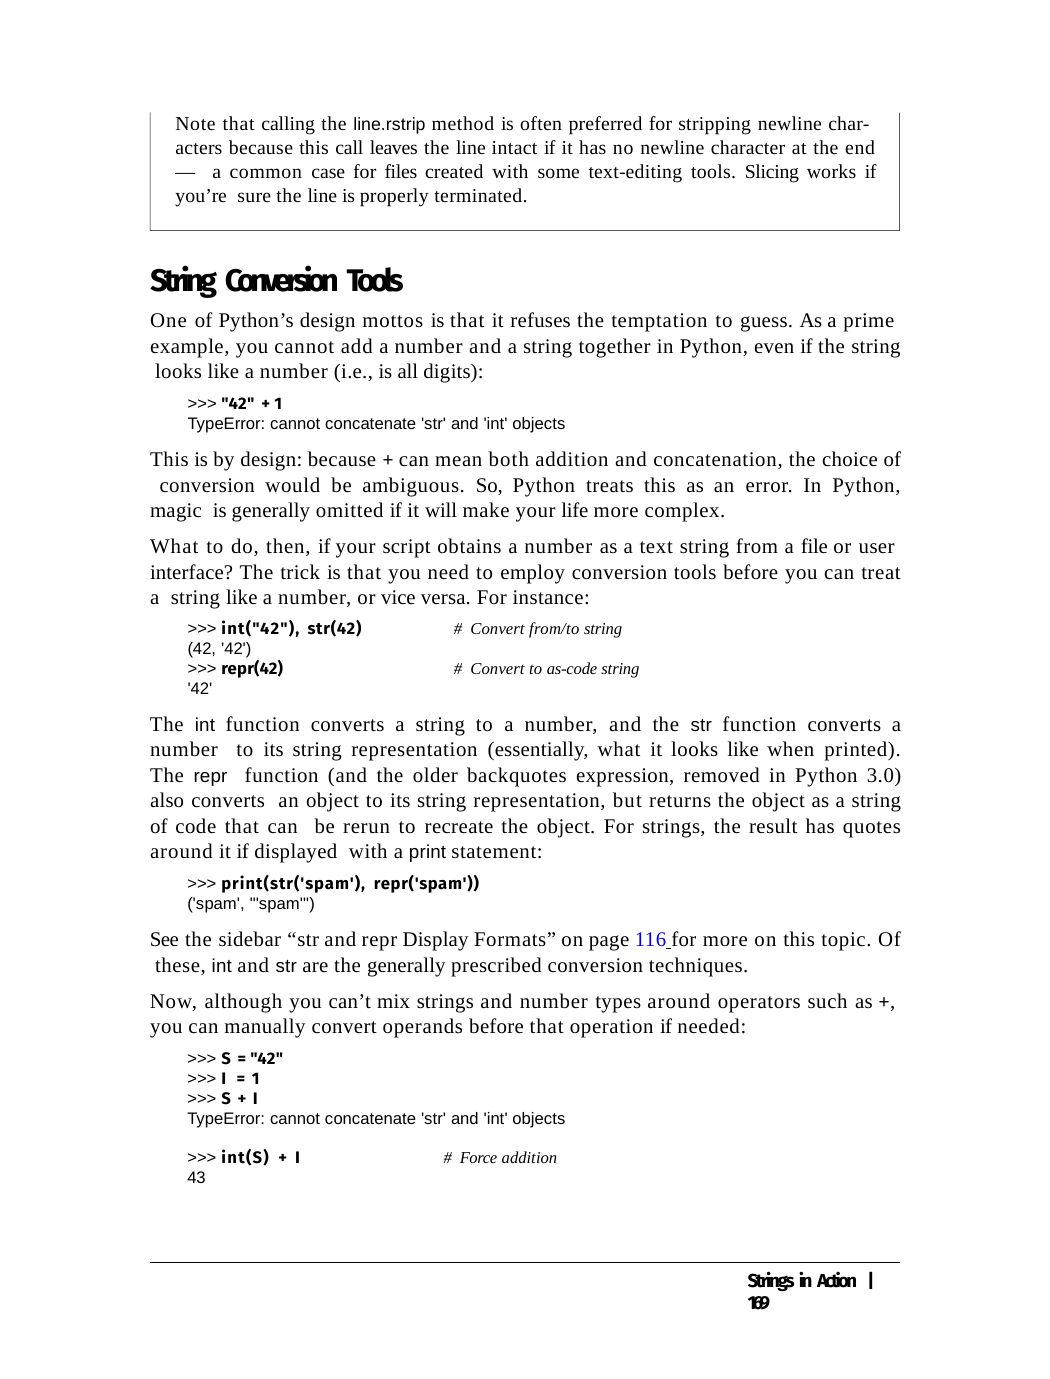

Note that calling the line.rstrip method is often preferred for stripping newline char-  acters because this call leaves the line intact if it has no newline character at the end—  a common case for files created with some text-editing tools. Slicing works if you’re  sure the line is properly terminated.

String Conversion Tools
One of Python’s design mottos is that it refuses the temptation to guess. As a prime  example, you cannot add a number and a string together in Python, even if the string  looks like a number (i.e., is all digits):
>>> "42" + 1
TypeError: cannot concatenate 'str' and 'int' objects
This is by design: because + can mean both addition and concatenation, the choice of  conversion would be ambiguous. So, Python treats this as an error. In Python, magic  is generally omitted if it will make your life more complex.
What to do, then, if your script obtains a number as a text string from a file or user  interface? The trick is that you need to employ conversion tools before you can treat a  string like a number, or vice versa. For instance:

>>> int("42"), str(42)
(42, '42')
>>> repr(42)
'42'
# Convert from/to string
# Convert to as-code string
The int function converts a string to a number, and the str function converts a number  to its string representation (essentially, what it looks like when printed). The repr  function (and the older backquotes expression, removed in Python 3.0) also converts  an object to its string representation, but returns the object as a string of code that can  be rerun to recreate the object. For strings, the result has quotes around it if displayed  with a print statement:
>>> print(str('spam'), repr('spam'))
('spam', "'spam'")
See the sidebar “str and repr Display Formats” on page 116 for more on this topic. Of  these, int and str are the generally prescribed conversion techniques.
Now, although you can’t mix strings and number types around operators such as +,  you can manually convert operands before that operation if needed:
>>> S = "42"
>>> I = 1
>>> S + I
TypeError: cannot concatenate 'str' and 'int' objects

>>> int(S)  +  I	# Force addition
43

Strings in Action  |  169